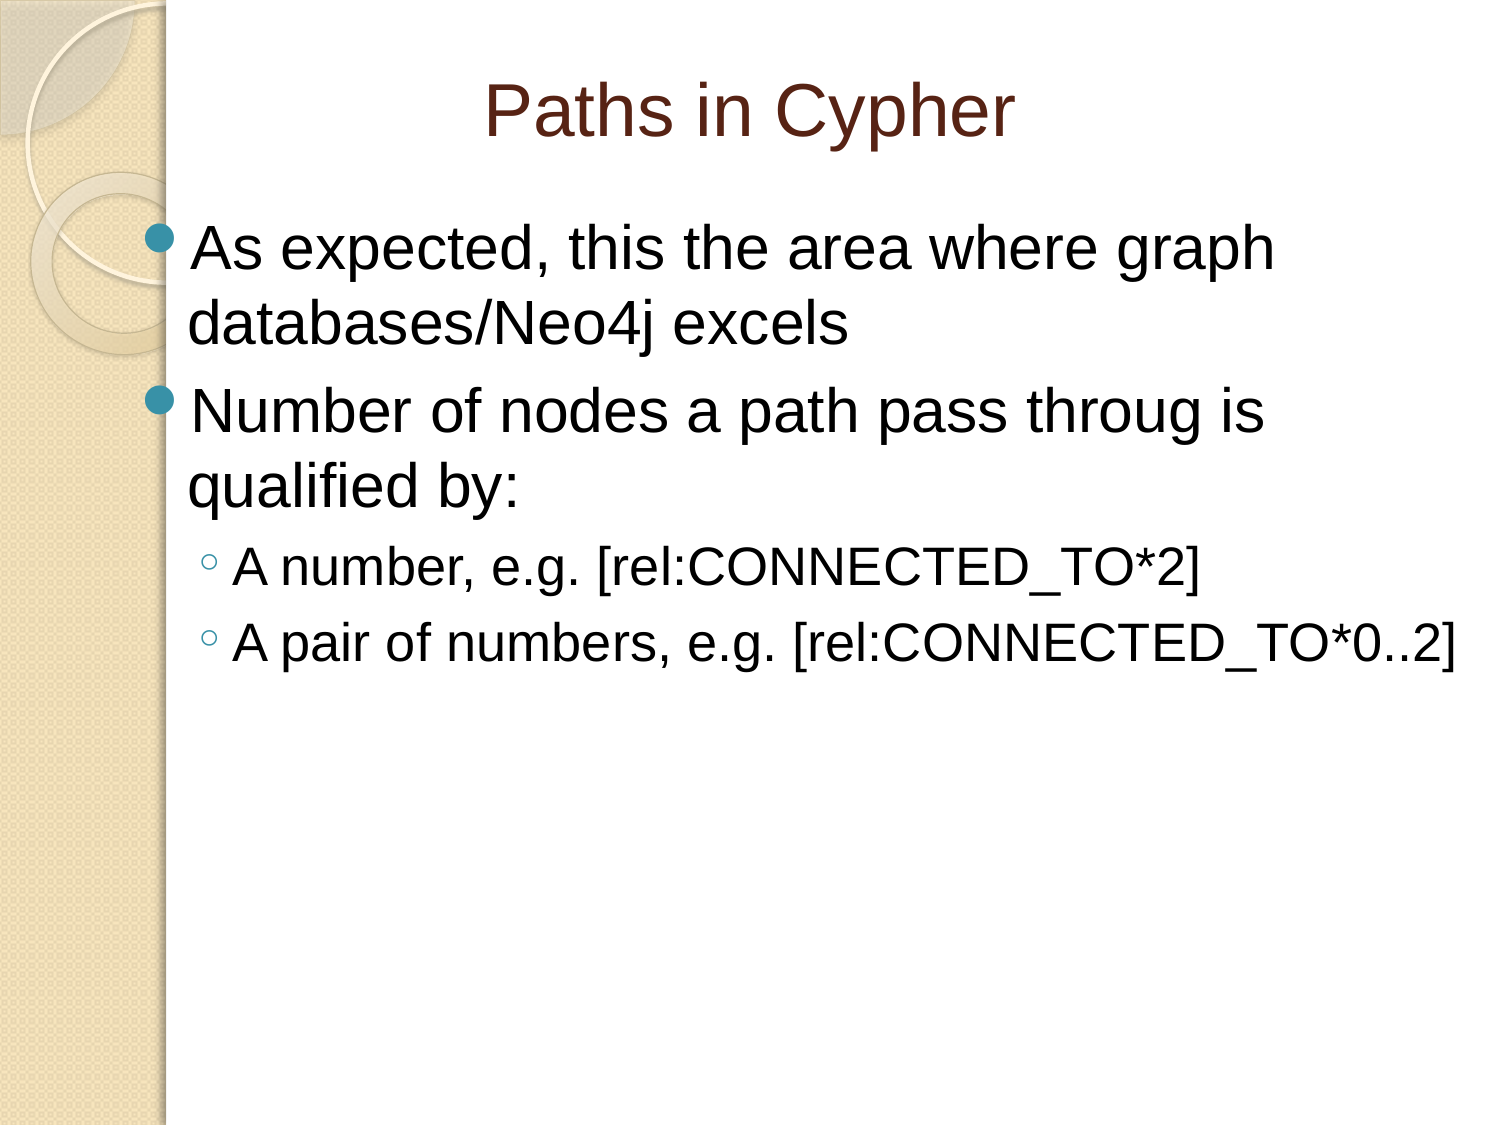

# Paths in Cypher
As expected, this the area where graph databases/Neo4j excels
Number of nodes a path pass throug is qualified by:
A number, e.g. [rel:CONNECTED_TO*2]
A pair of numbers, e.g. [rel:CONNECTED_TO*0..2]